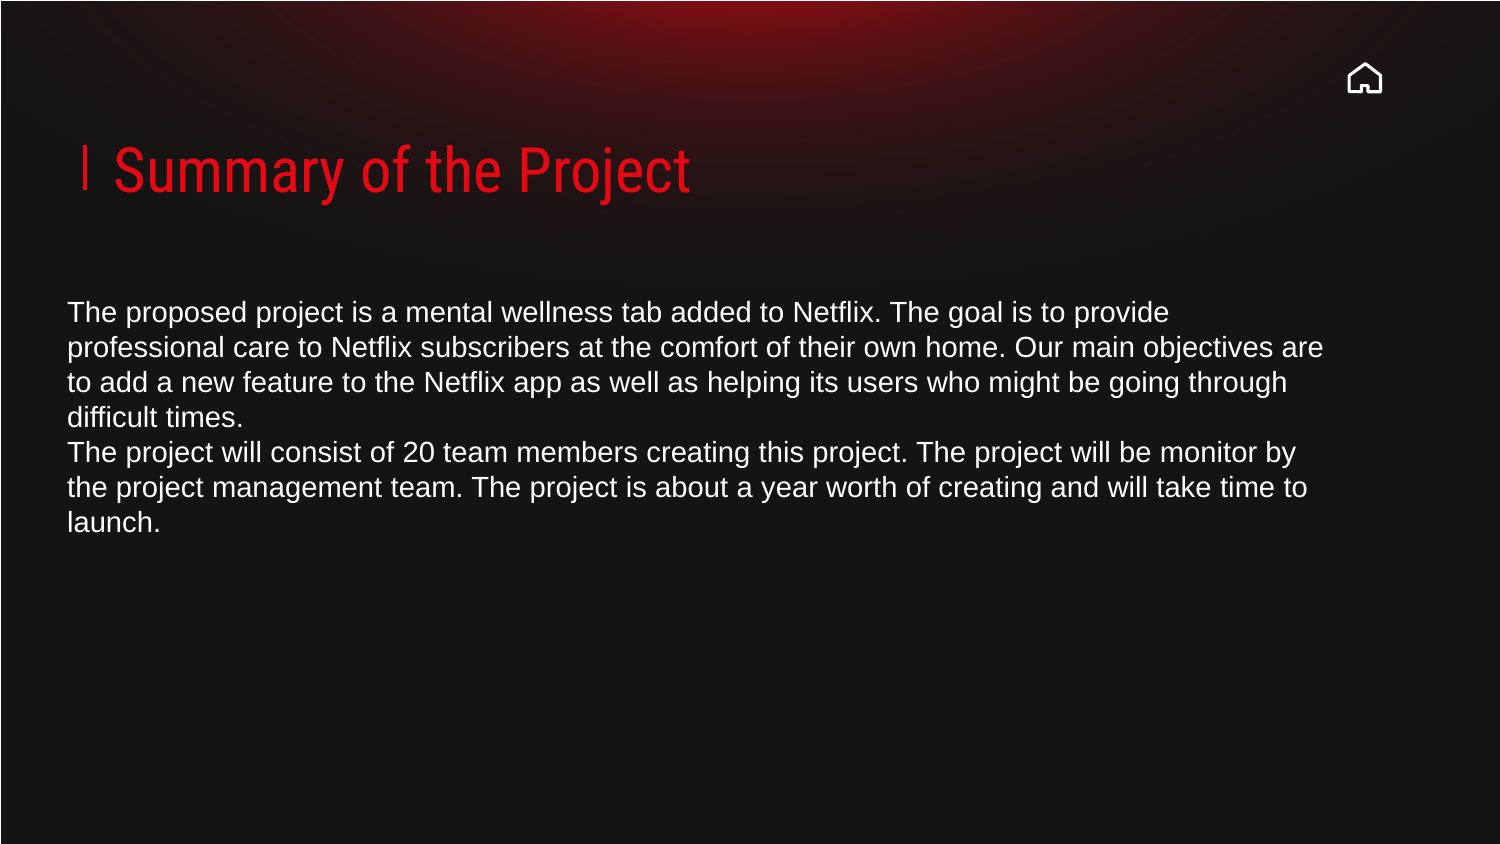

# Summary of the Project
The proposed project is a mental wellness tab added to Netflix. The goal is to provide professional care to Netflix subscribers at the comfort of their own home. Our main objectives are to add a new feature to the Netflix app as well as helping its users who might be going through difficult times.
The project will consist of 20 team members creating this project. The project will be monitor by the project management team. The project is about a year worth of creating and will take time to launch.